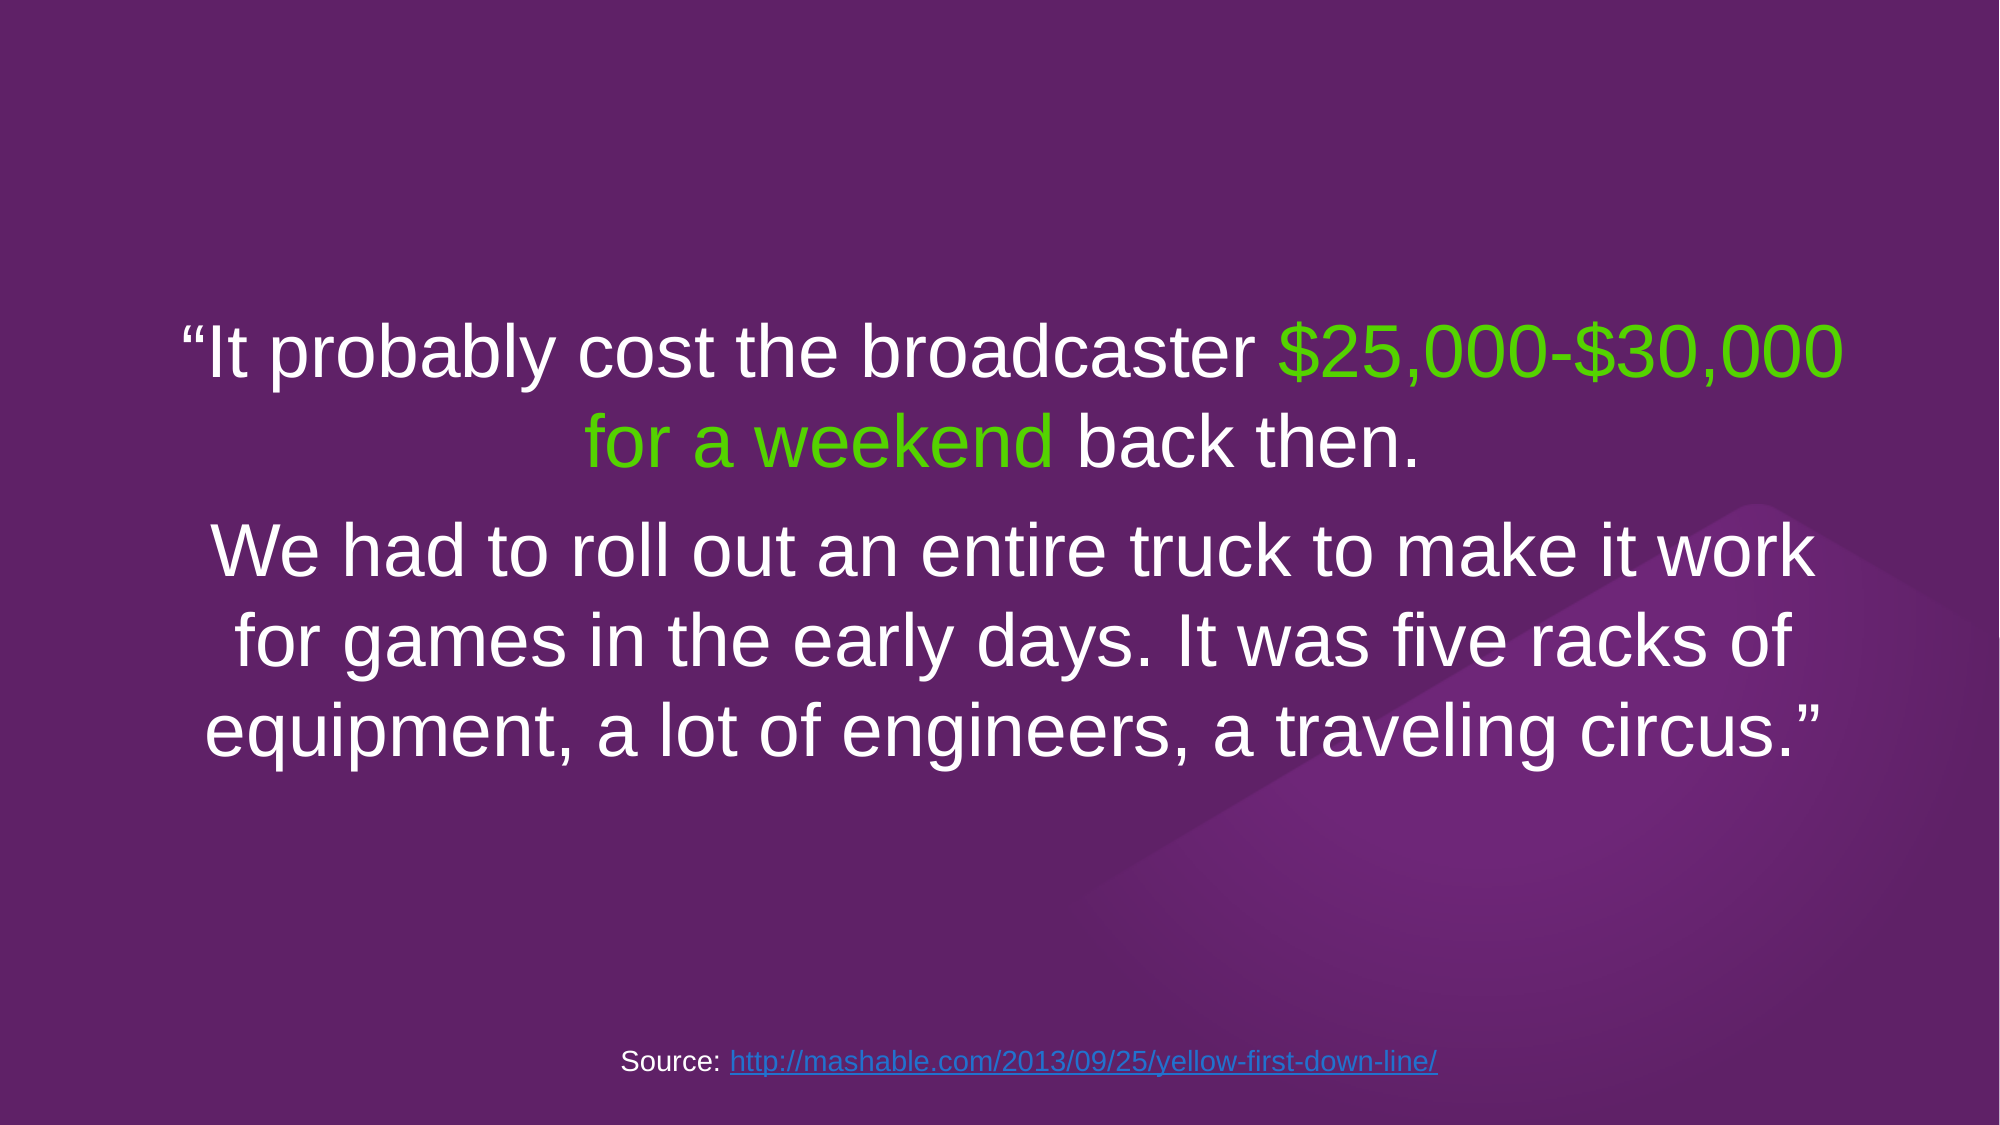

“It probably cost the broadcaster $25,000-$30,000 for a weekend back then.
We had to roll out an entire truck to make it work for games in the early days. It was five racks of equipment, a lot of engineers, a traveling circus.”
Source: http://mashable.com/2013/09/25/yellow-first-down-line/